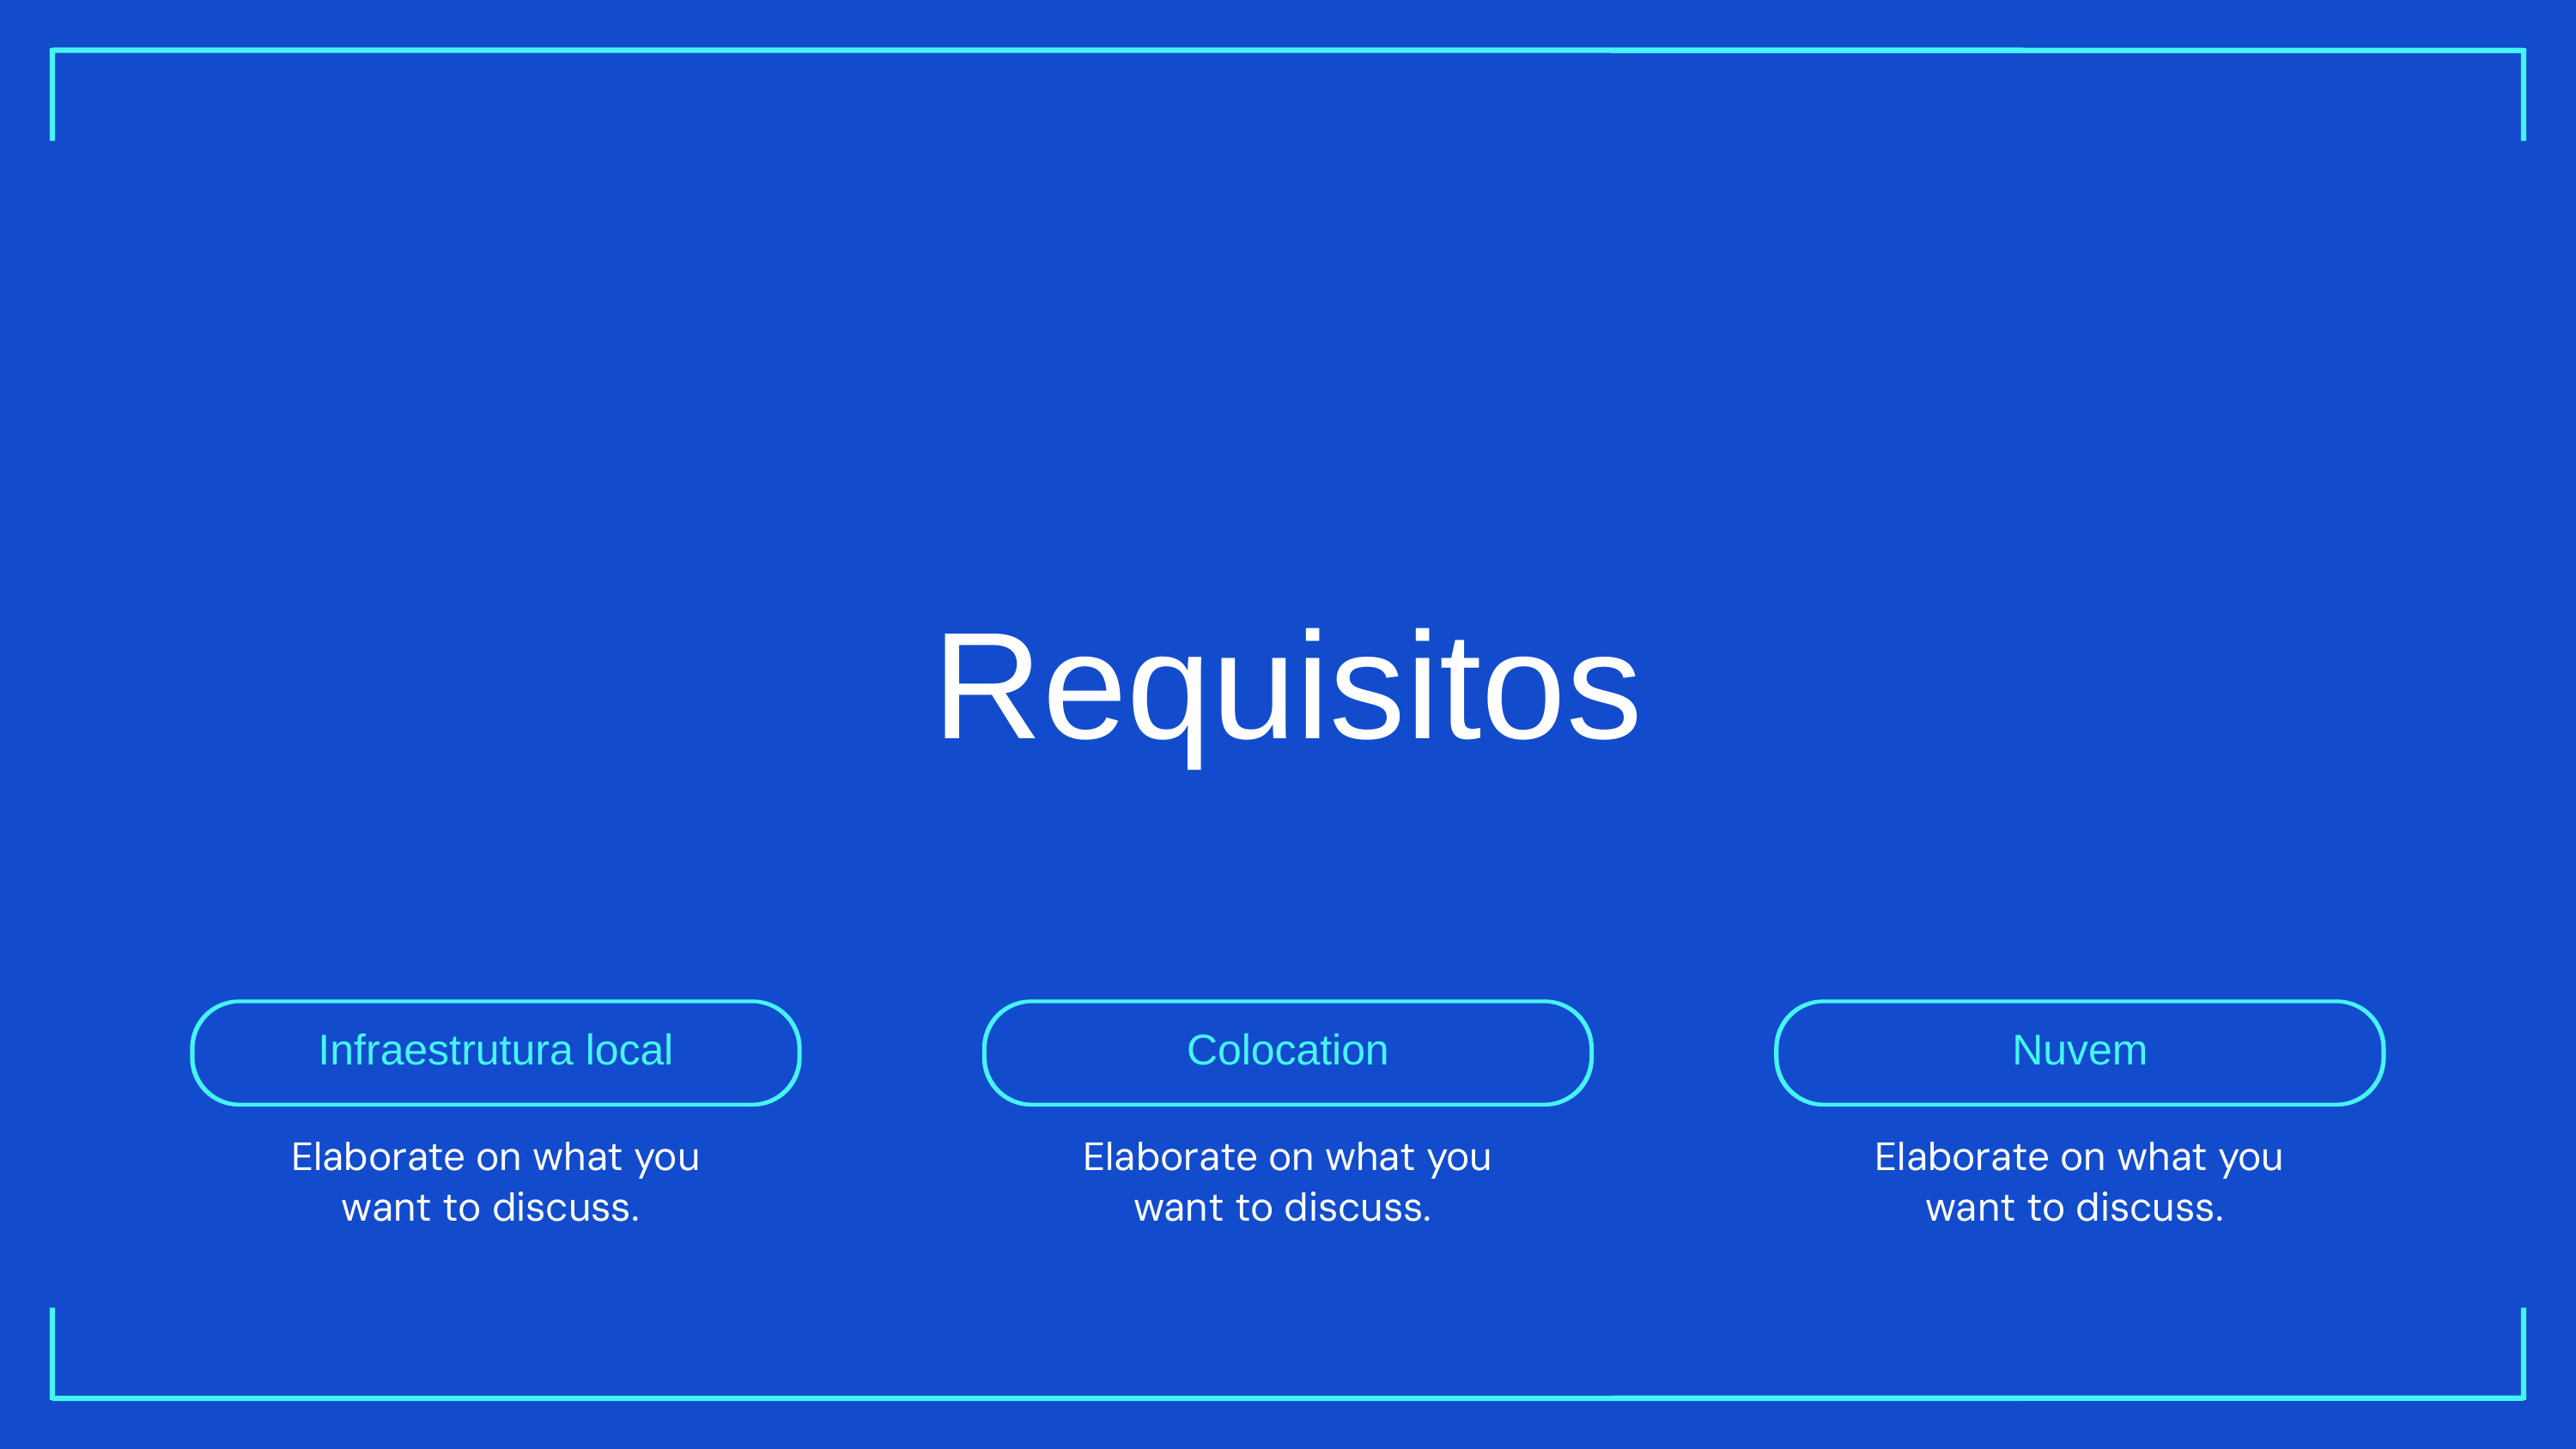

Requisitos

Infraestrutura local

Colocation

Nuvem
Elaborate on what you
want to discuss.
Elaborate on what you
want to discuss.
Elaborate on what you
want to discuss.